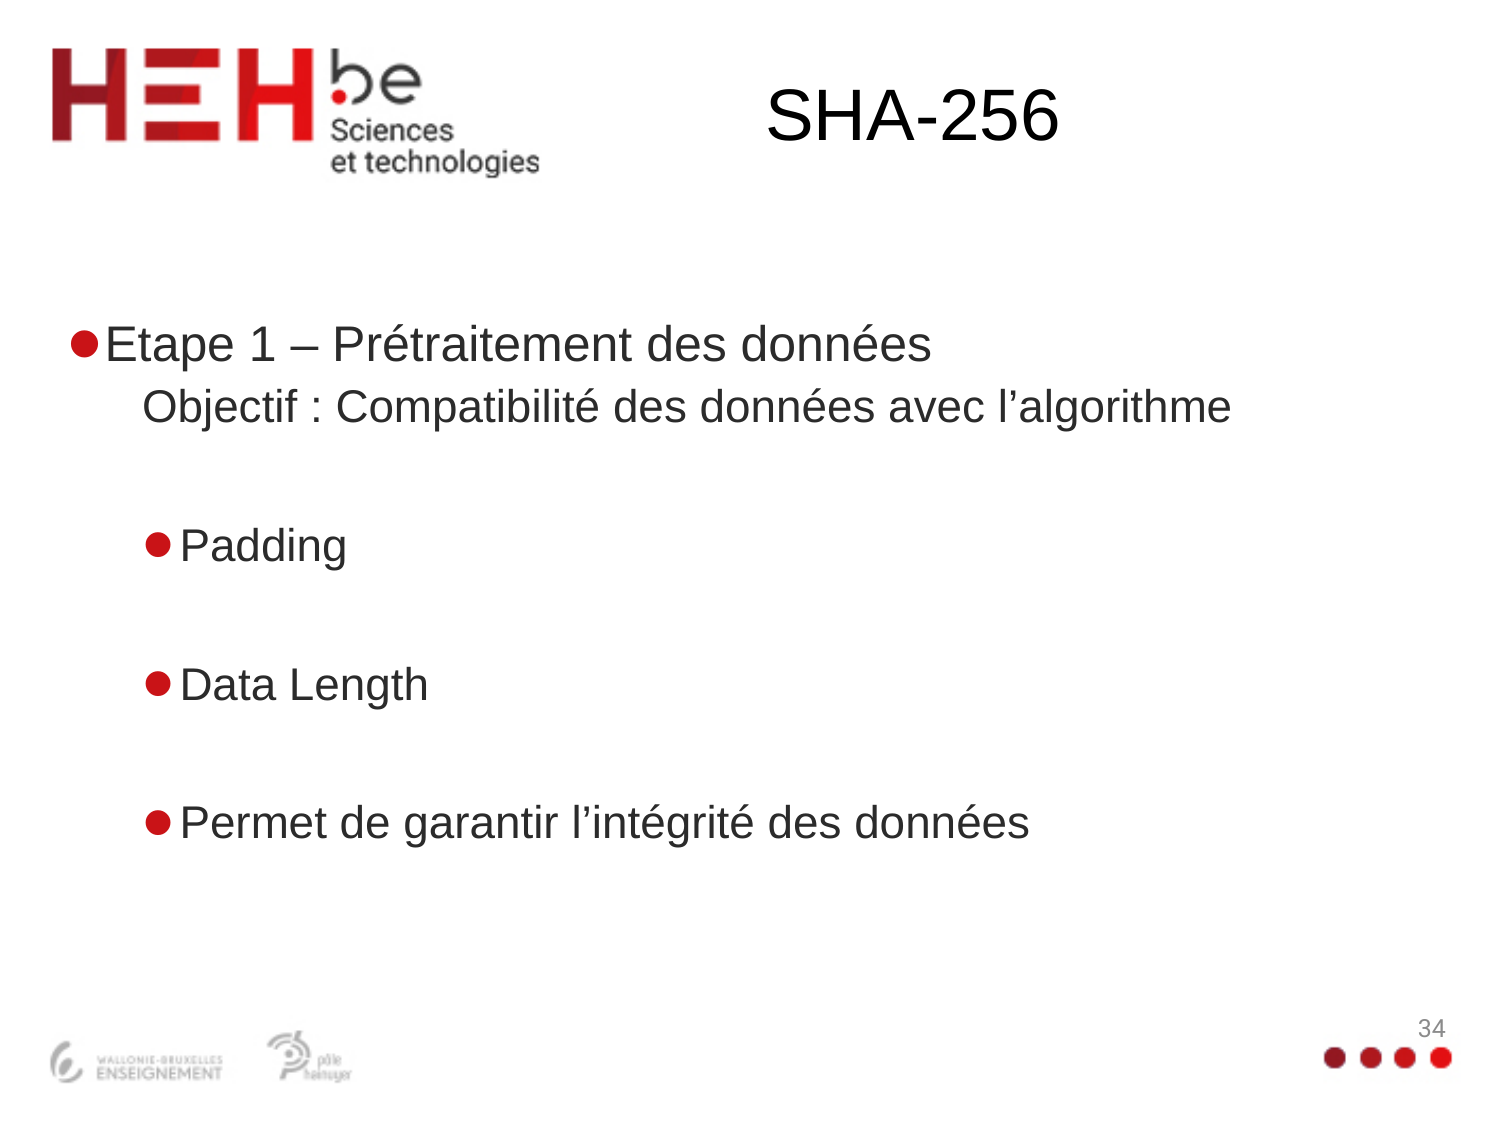

# SHA-256
Etape 1 – Prétraitement des données
Objectif : Compatibilité des données avec l’algorithme

Padding

Data Length

Permet de garantir l’intégrité des données
34